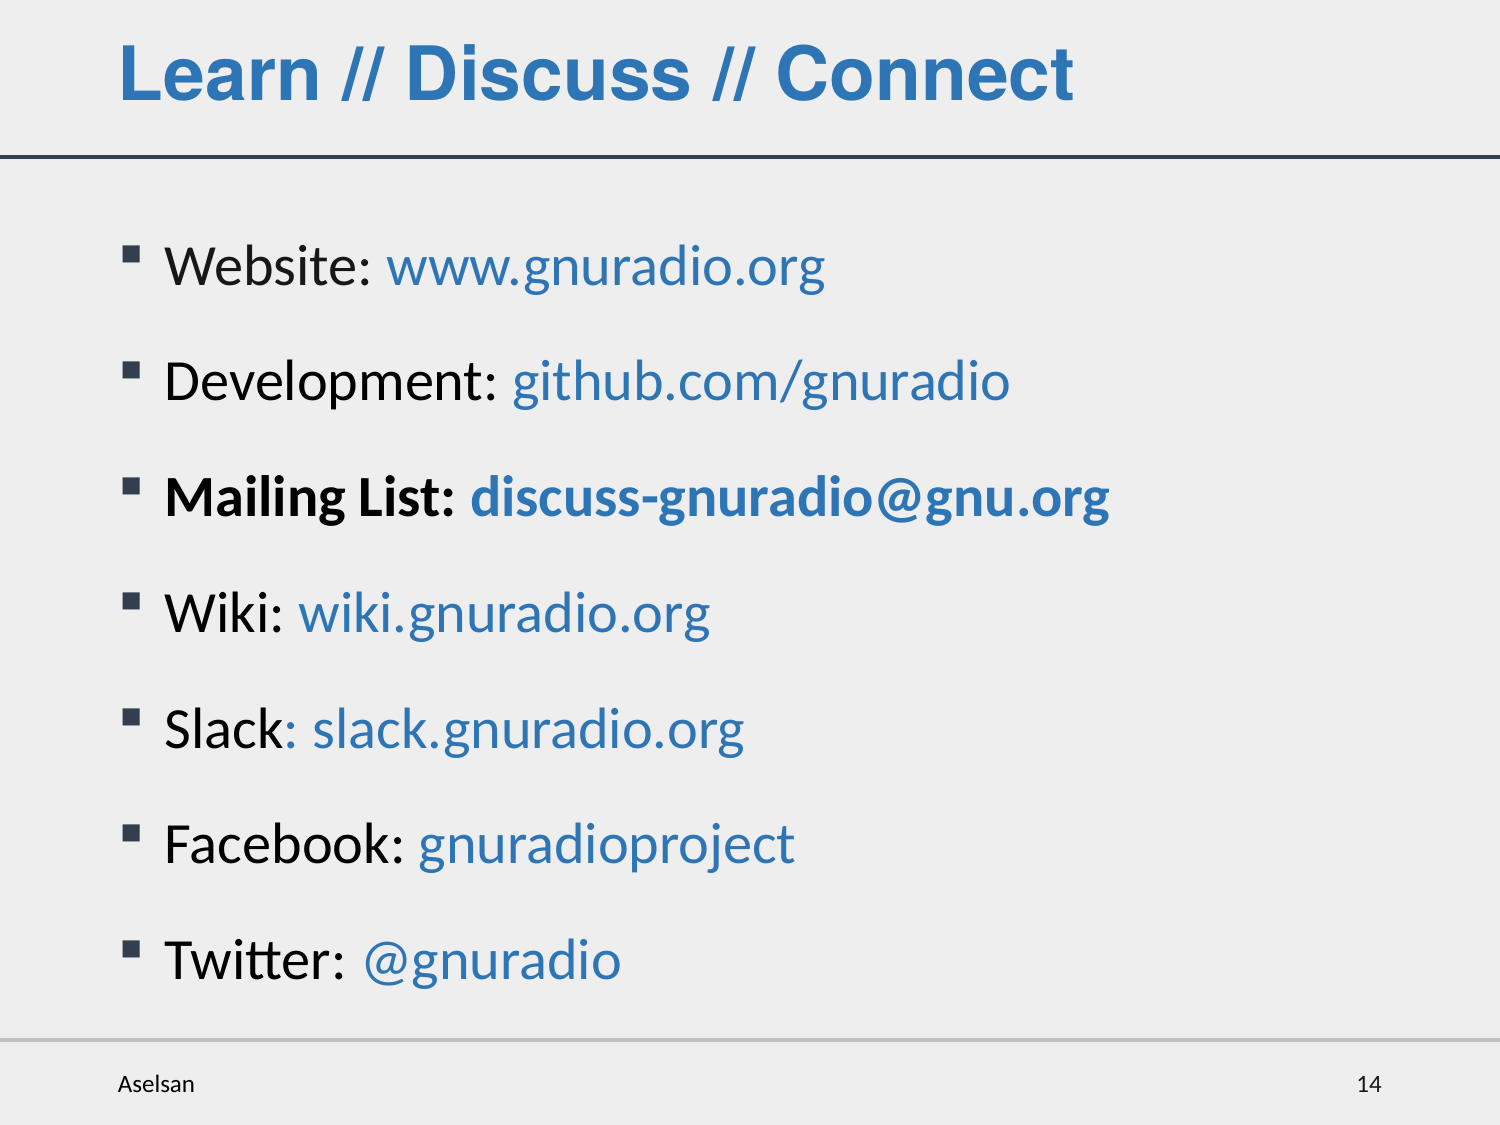

# Learn // Discuss // Connect
Website: www.gnuradio.org
Development: github.com/gnuradio
Mailing List: discuss-gnuradio@gnu.org
Wiki: wiki.gnuradio.org
Slack: slack.gnuradio.org
Facebook: gnuradioproject
Twitter: @gnuradio
Aselsan
14